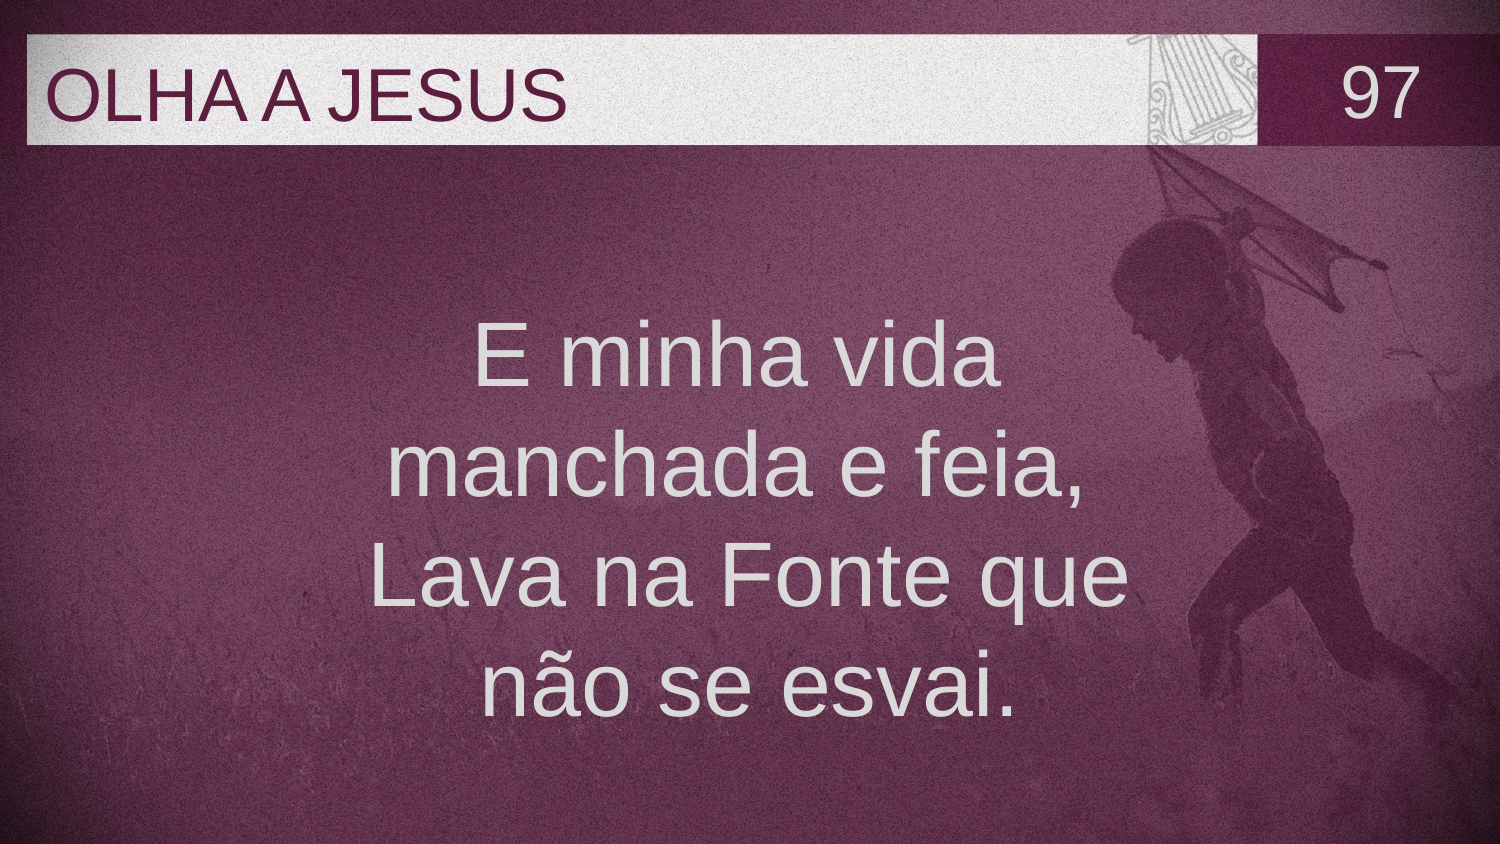

# OLHA A JESUS
97
E minha vida
manchada e feia,
Lava na Fonte que
 não se esvai.